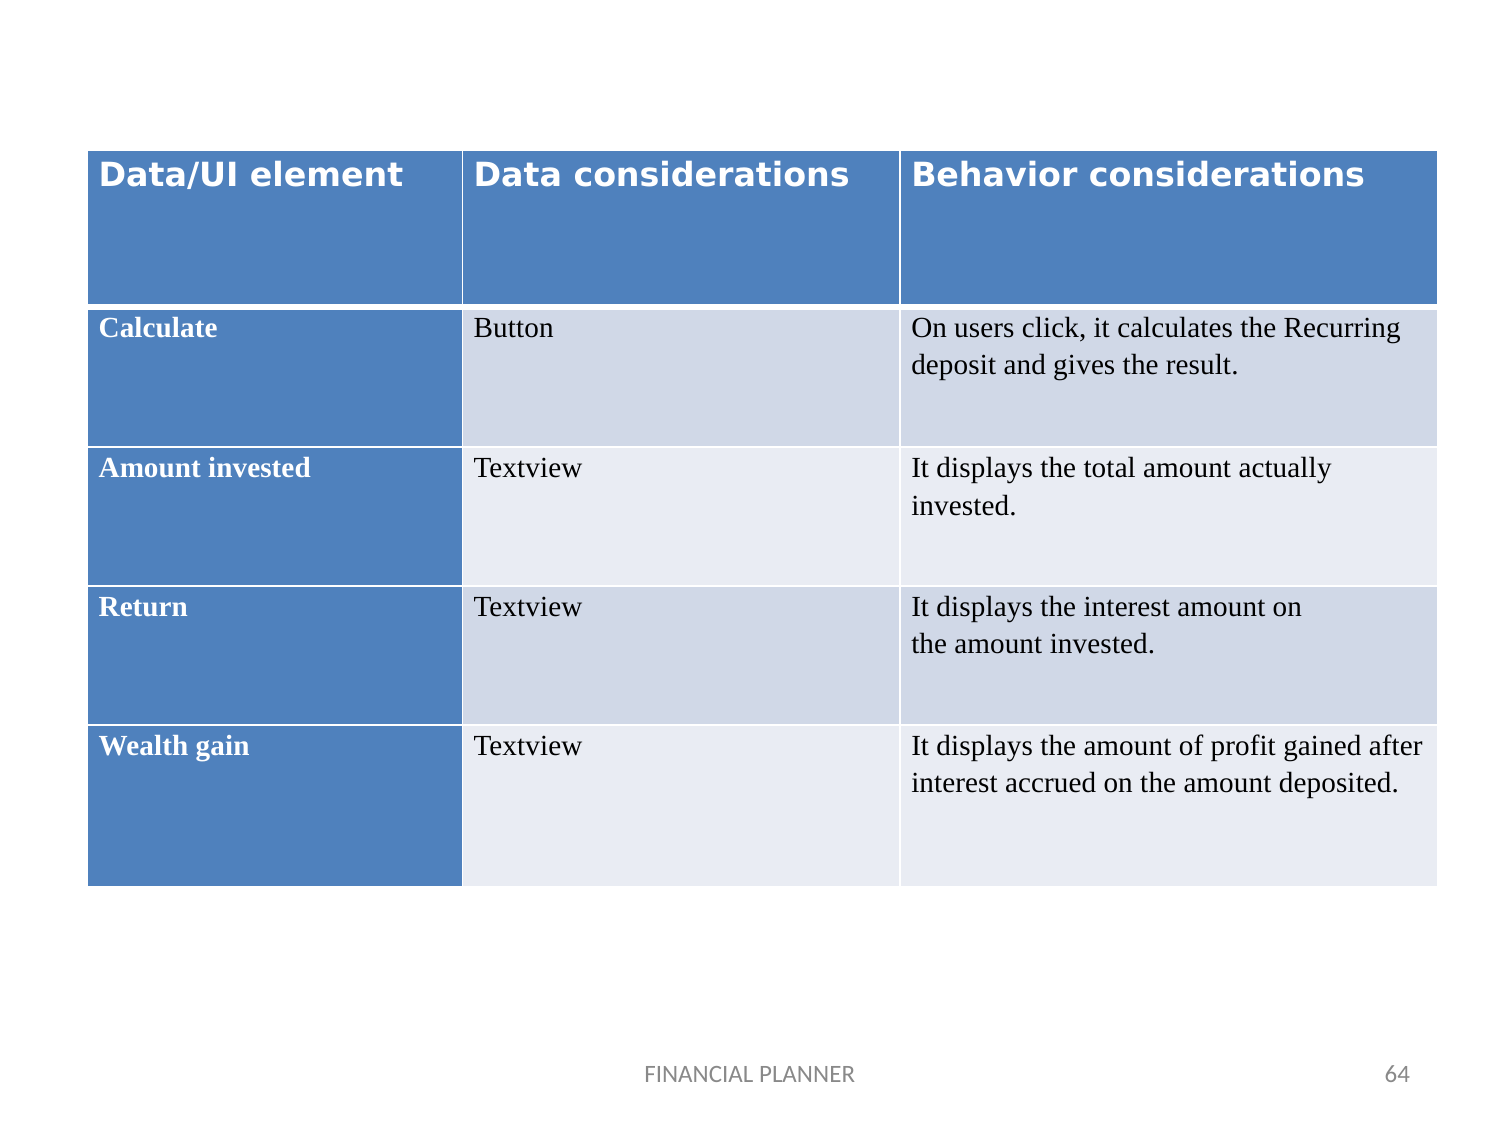

| Data/UI element | Data considerations | Behavior considerations |
| --- | --- | --- |
| Calculate | Button | On users click, it calculates the Recurring deposit and gives the result. |
| Amount invested | Textview | It displays the total amount actually invested. |
| Return | Textview | It displays the interest amount on the amount invested. |
| Wealth gain | Textview | It displays the amount of profit gained after interest accrued on the amount deposited. |
FINANCIAL PLANNER
64